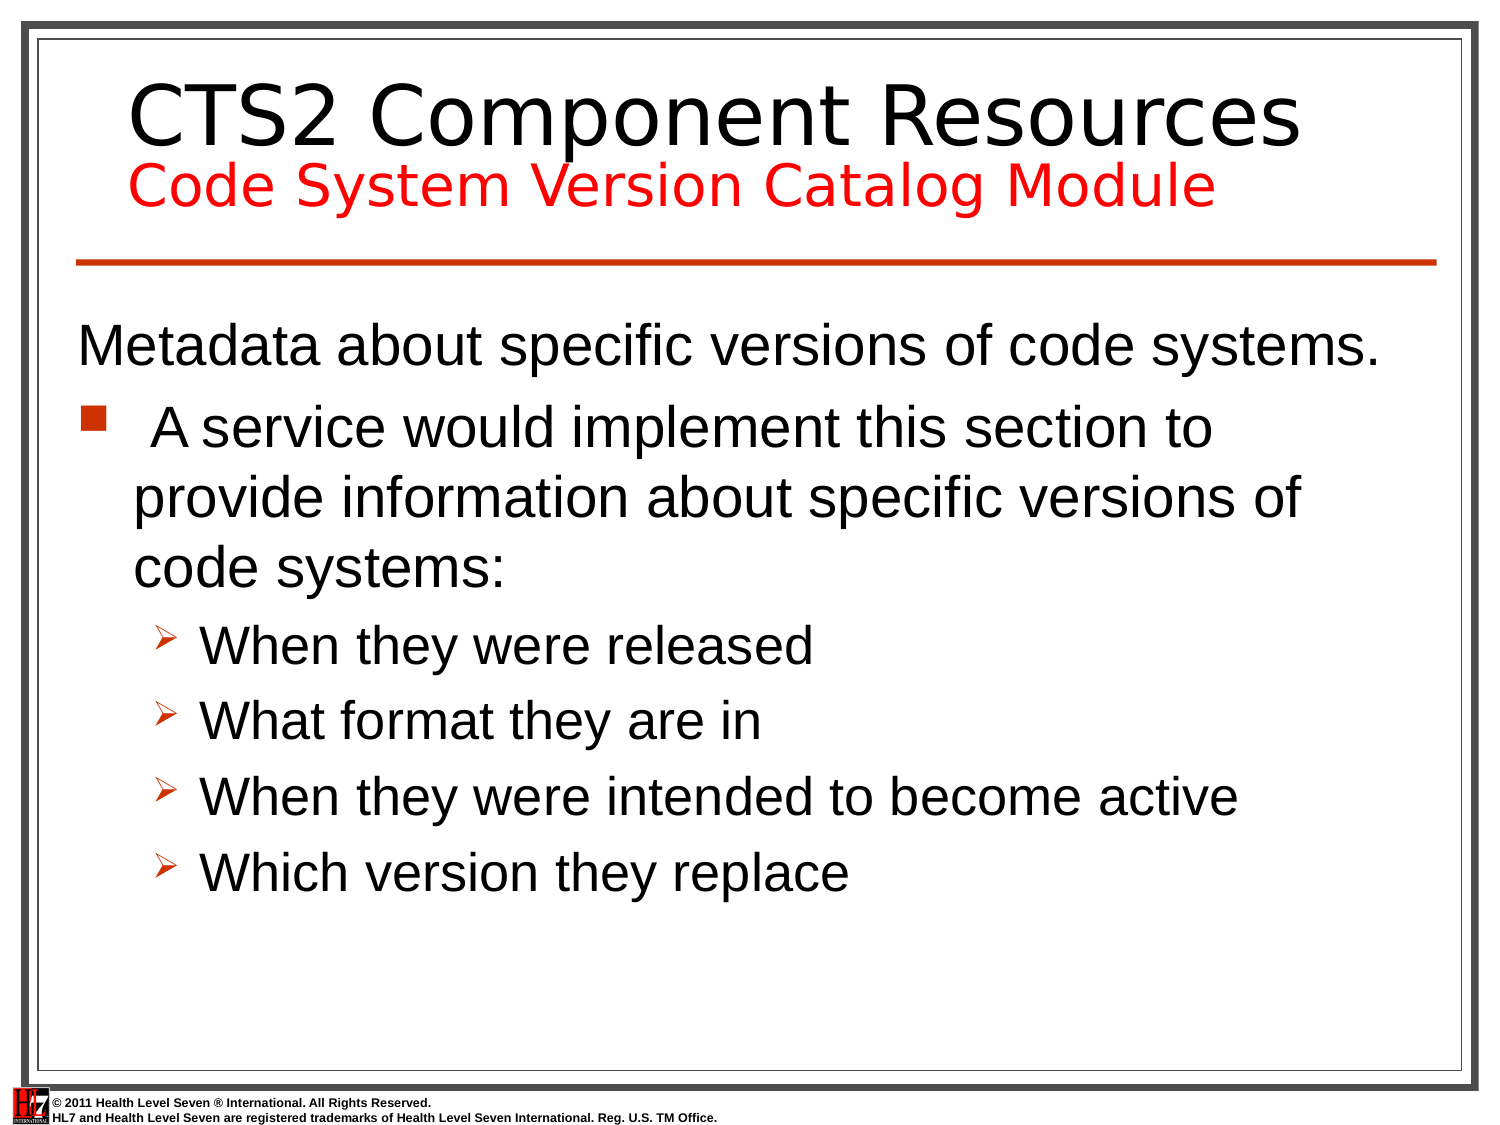

# CTS2 Component Resources Code System Version Catalog Module
Metadata about specific versions of code systems.
 A service would implement this section to provide information about specific versions of code systems:
When they were released
What format they are in
When they were intended to become active
Which version they replace